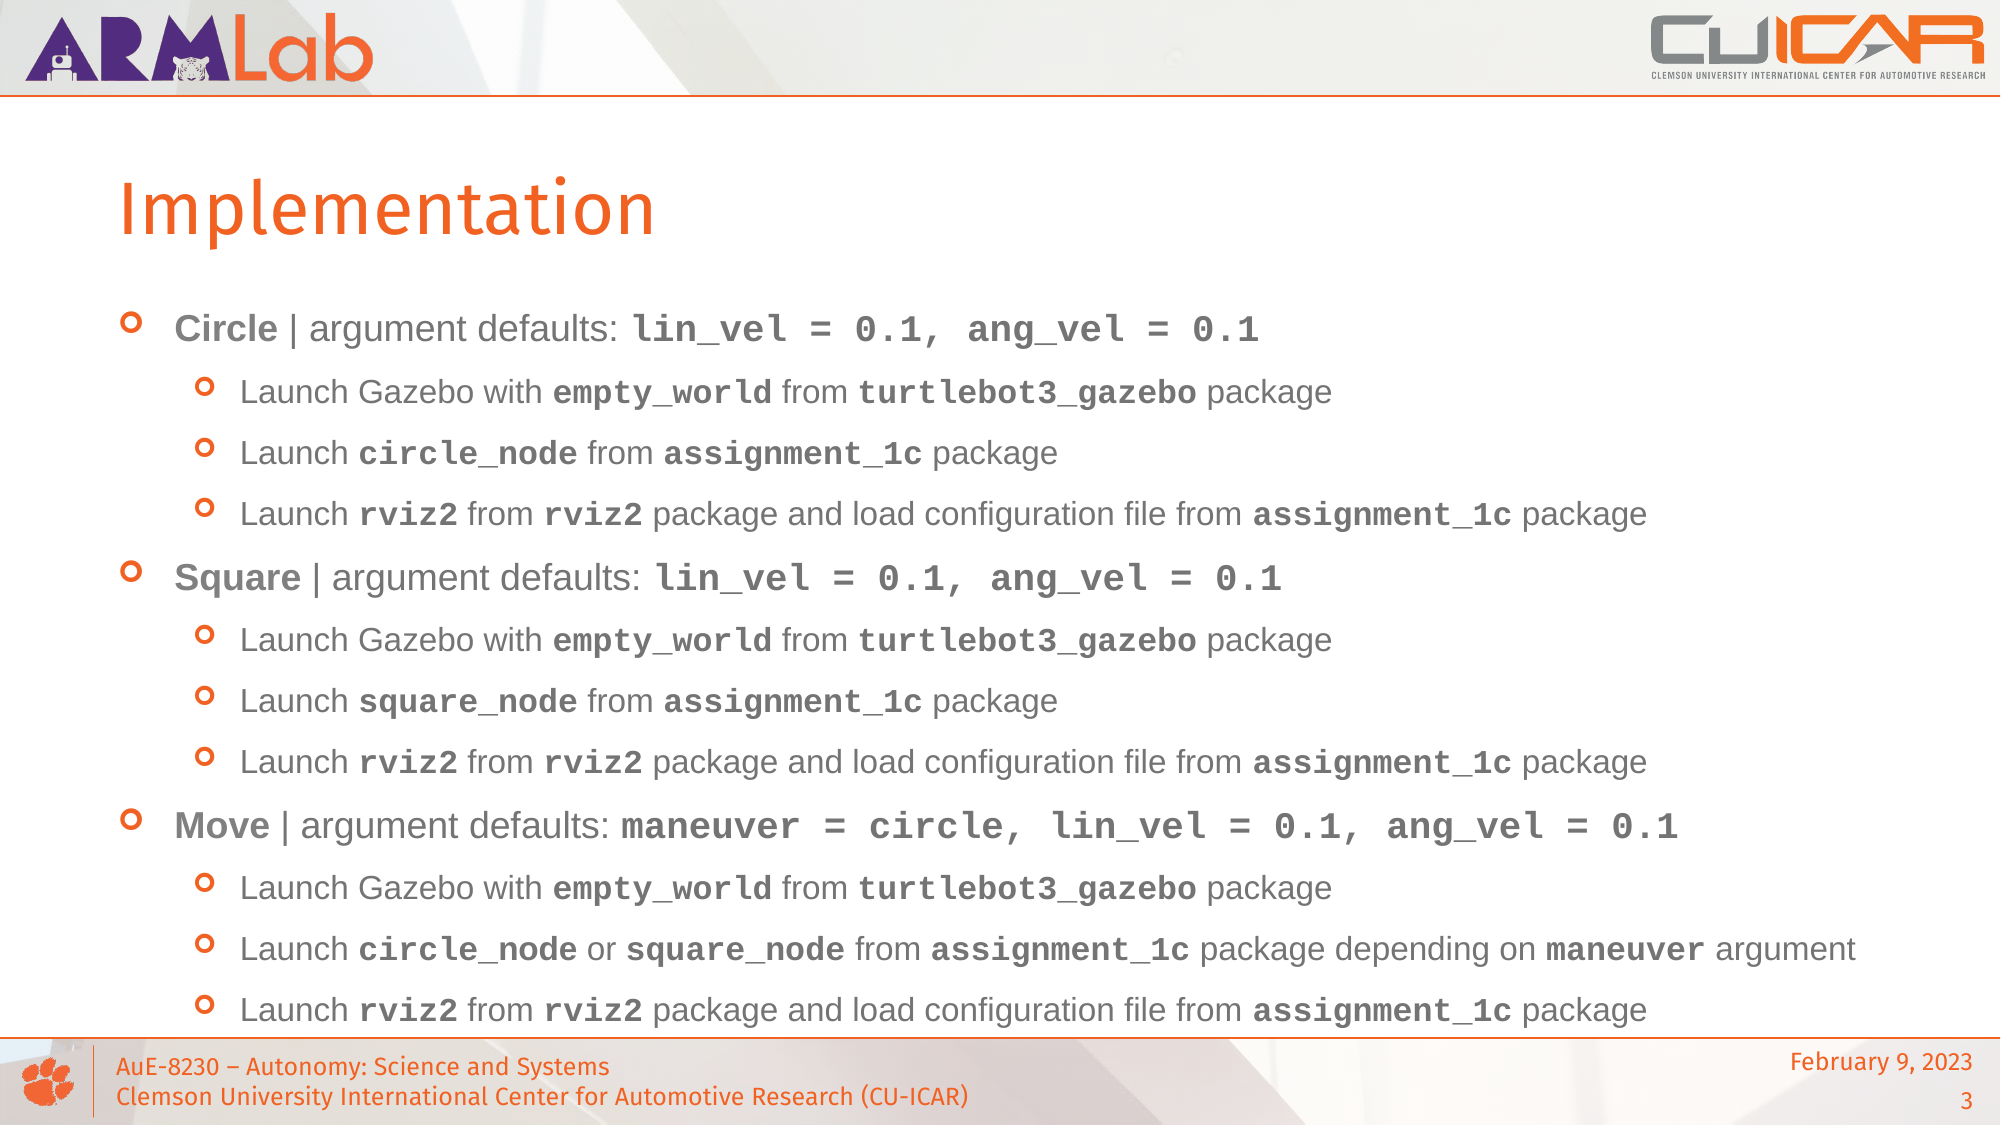

# Implementation
Circle | argument defaults: lin_vel = 0.1, ang_vel = 0.1
Launch Gazebo with empty_world from turtlebot3_gazebo package
Launch circle_node from assignment_1c package
Launch rviz2 from rviz2 package and load configuration file from assignment_1c package
Square | argument defaults: lin_vel = 0.1, ang_vel = 0.1
Launch Gazebo with empty_world from turtlebot3_gazebo package
Launch square_node from assignment_1c package
Launch rviz2 from rviz2 package and load configuration file from assignment_1c package
Move | argument defaults: maneuver = circle, lin_vel = 0.1, ang_vel = 0.1
Launch Gazebo with empty_world from turtlebot3_gazebo package
Launch circle_node or square_node from assignment_1c package depending on maneuver argument
Launch rviz2 from rviz2 package and load configuration file from assignment_1c package

February 9, 2023
3